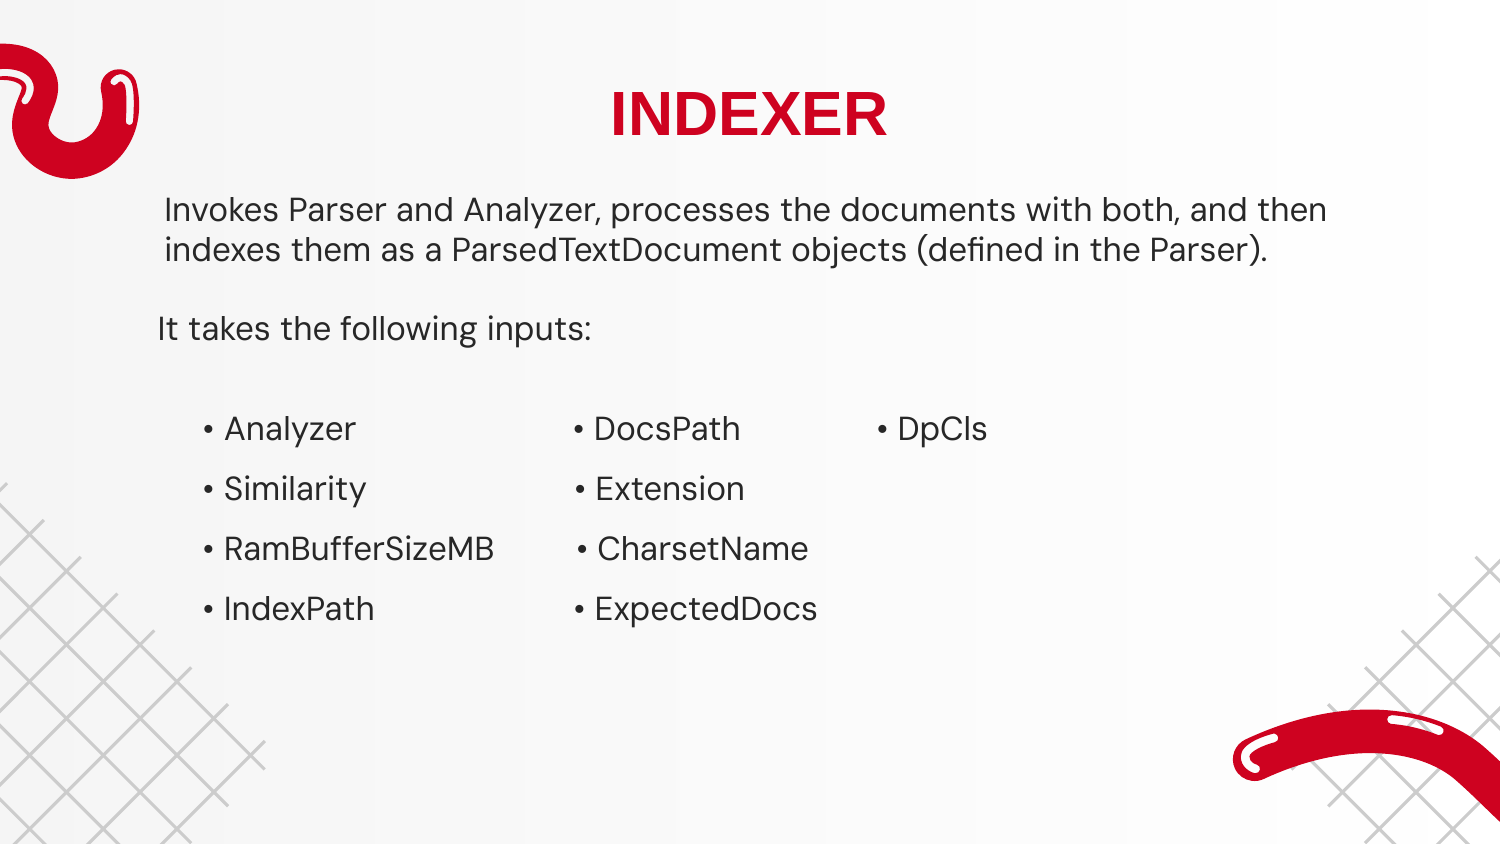

# INDEXER
Invokes Parser and Analyzer, processes the documents with both, and then indexes them as a ParsedTextDocument objects (defined in the Parser).

  It takes the following inputs:
       • Analyzer                        • DocsPath               • DpCls
       • Similarity                       • Extension
       • RamBufferSizeMB         • CharsetName
       • IndexPath                      • ExpectedDocs